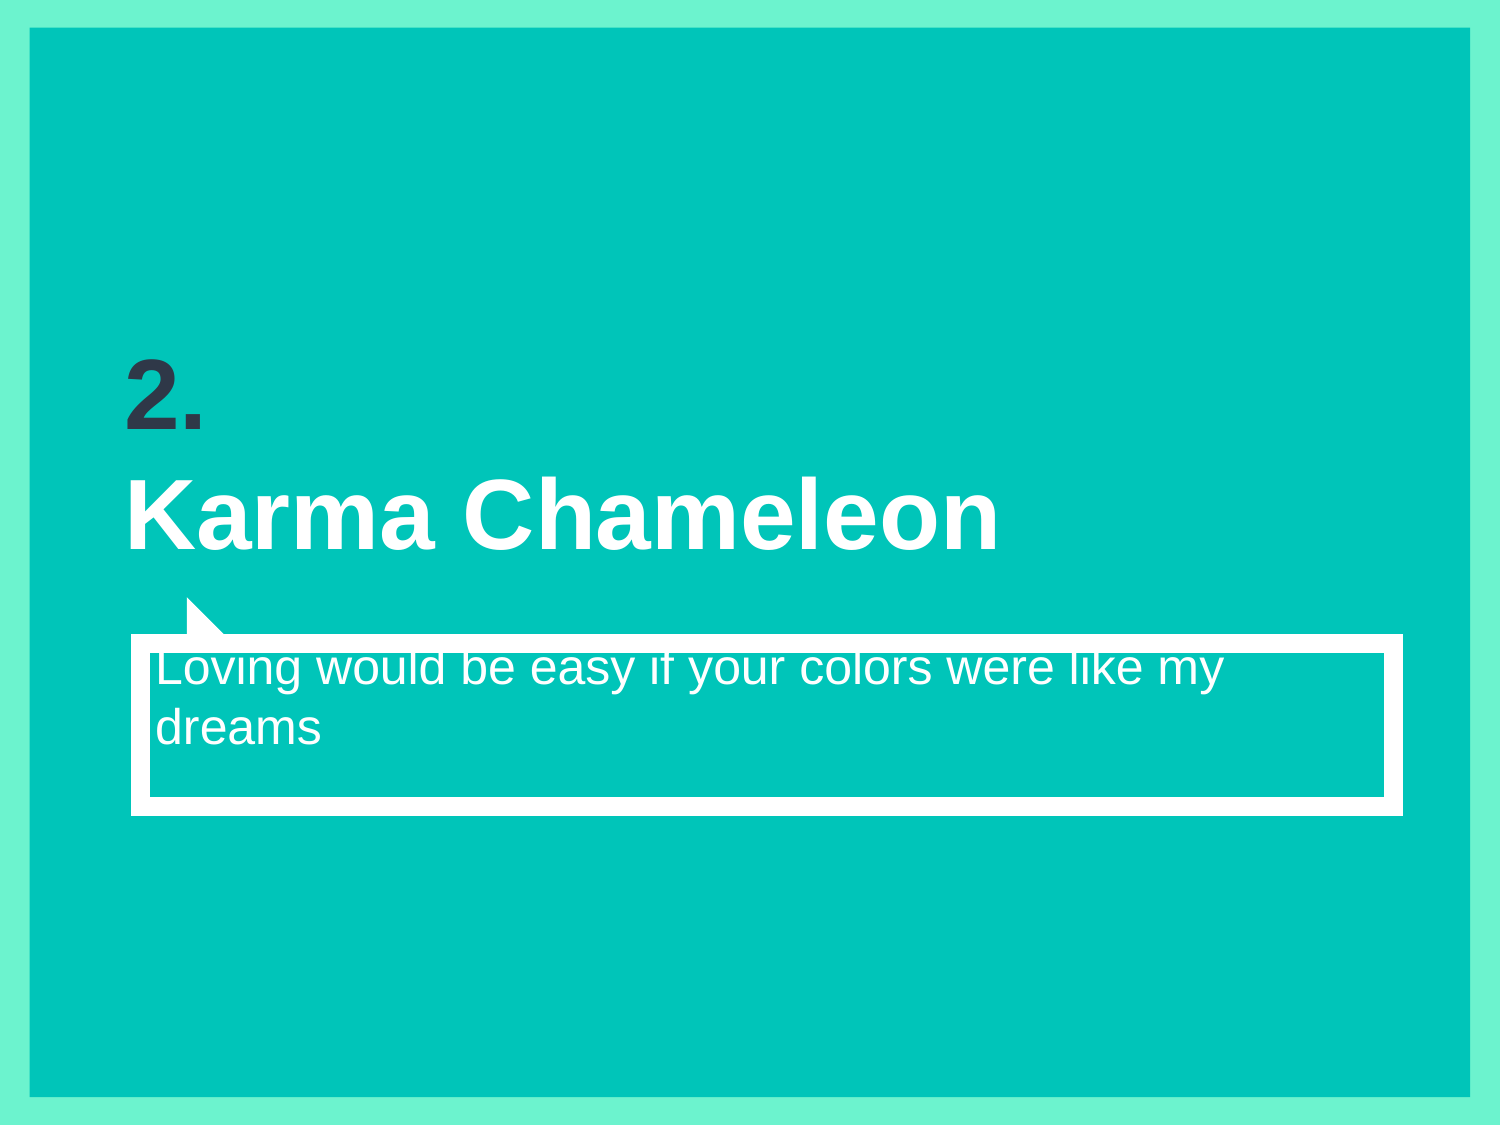

# 2.
Karma Chameleon
Loving would be easy if your colors were like my dreams